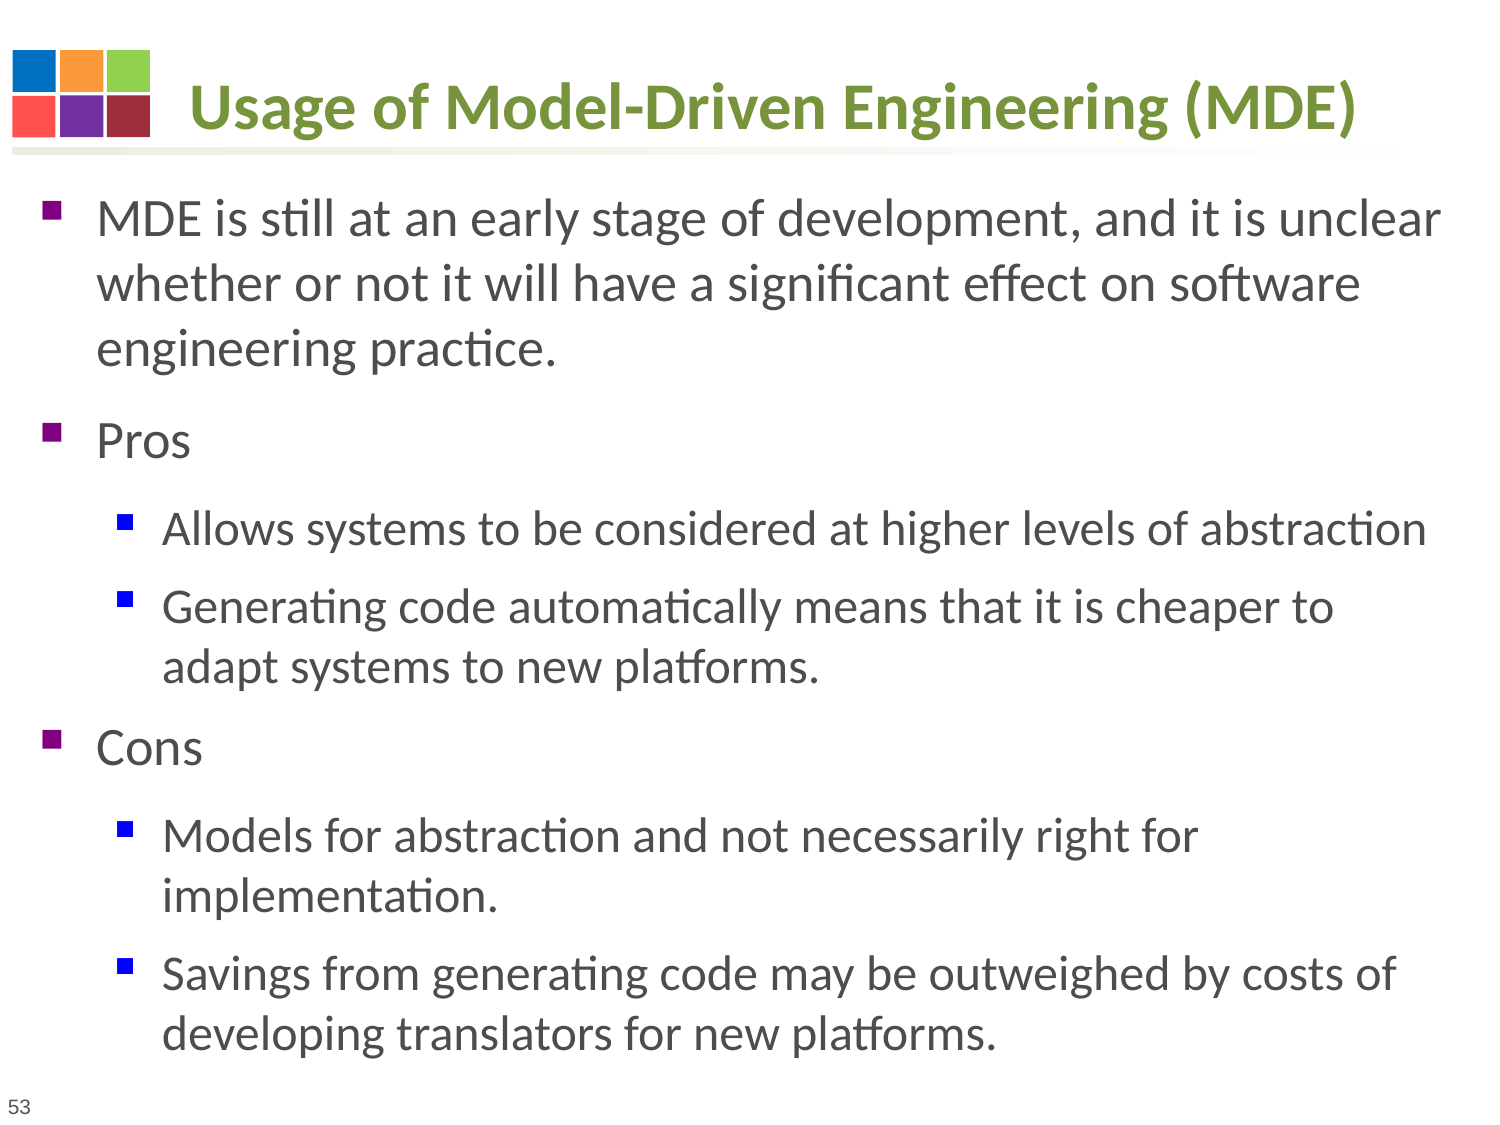

# Usage of Model-Driven Engineering (MDE)
MDE is still at an early stage of development, and it is unclear whether or not it will have a significant effect on software engineering practice.
Pros
Allows systems to be considered at higher levels of abstraction
Generating code automatically means that it is cheaper to adapt systems to new platforms.
Cons
Models for abstraction and not necessarily right for implementation.
Savings from generating code may be outweighed by costs of developing translators for new platforms.